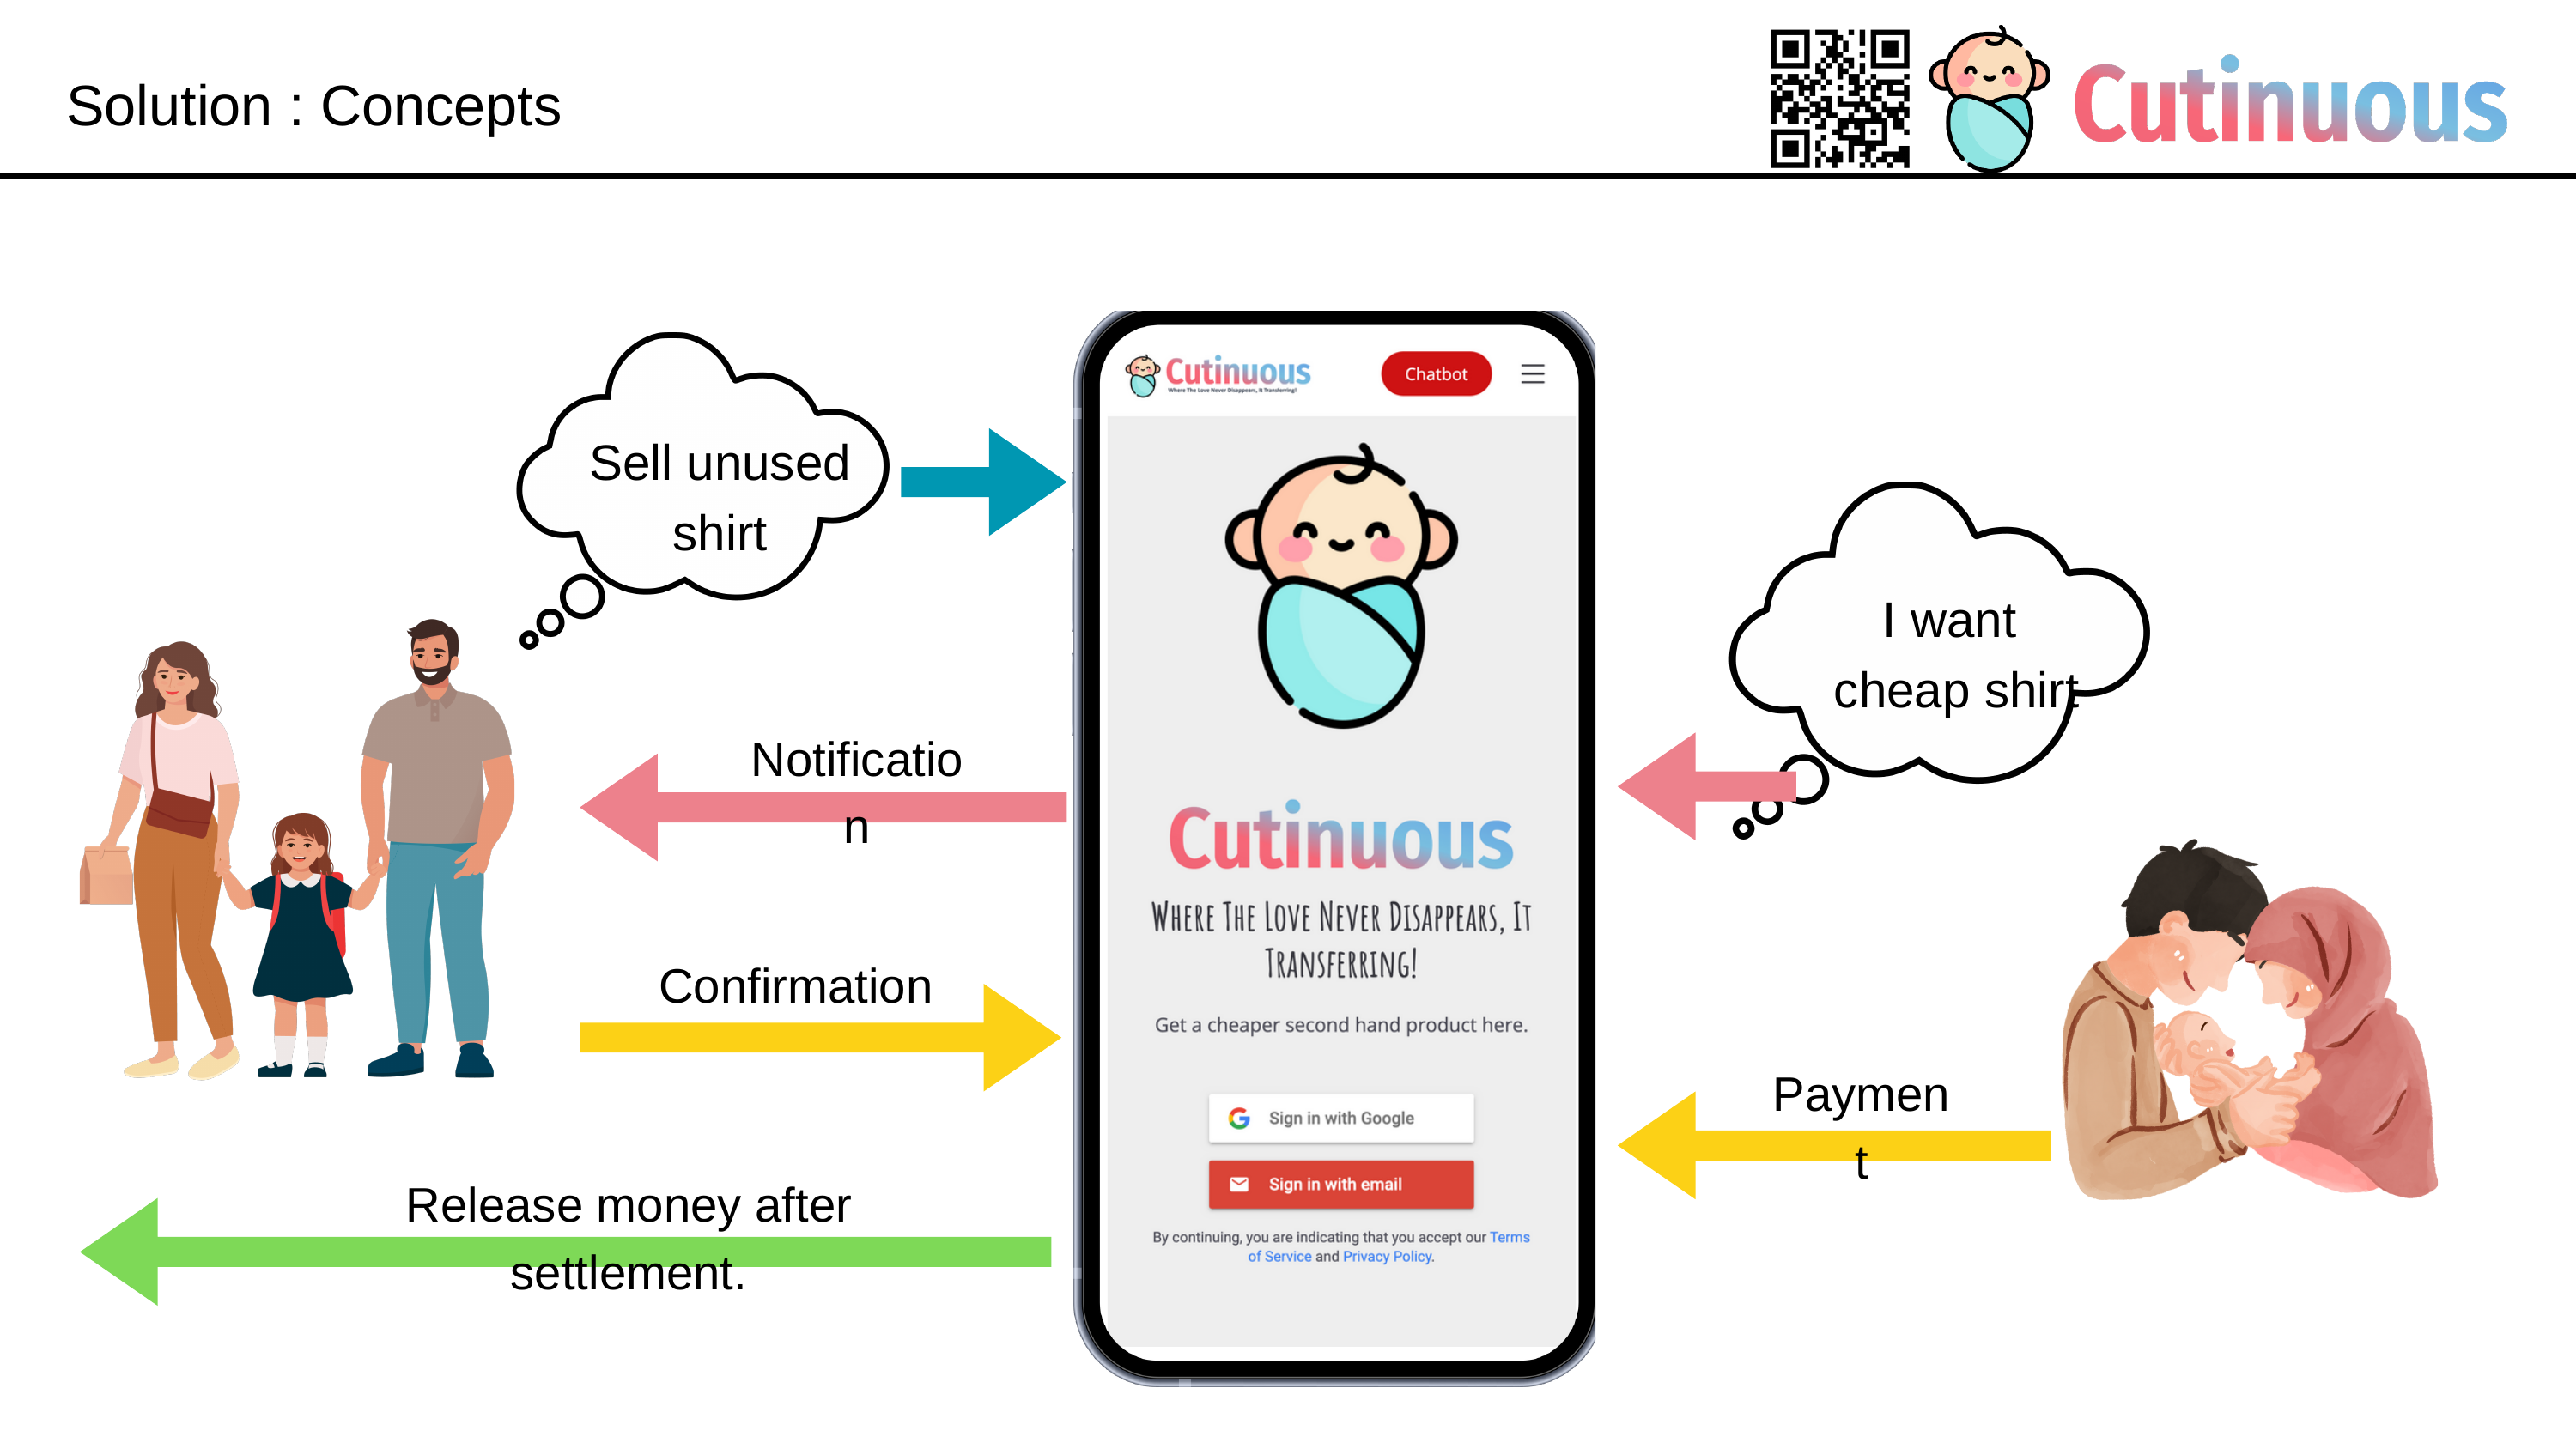

Solution : Concepts

Sell unused
shirt

I want
cheap shirt

Notification

Confirmation

Payment

Release money after settlement.